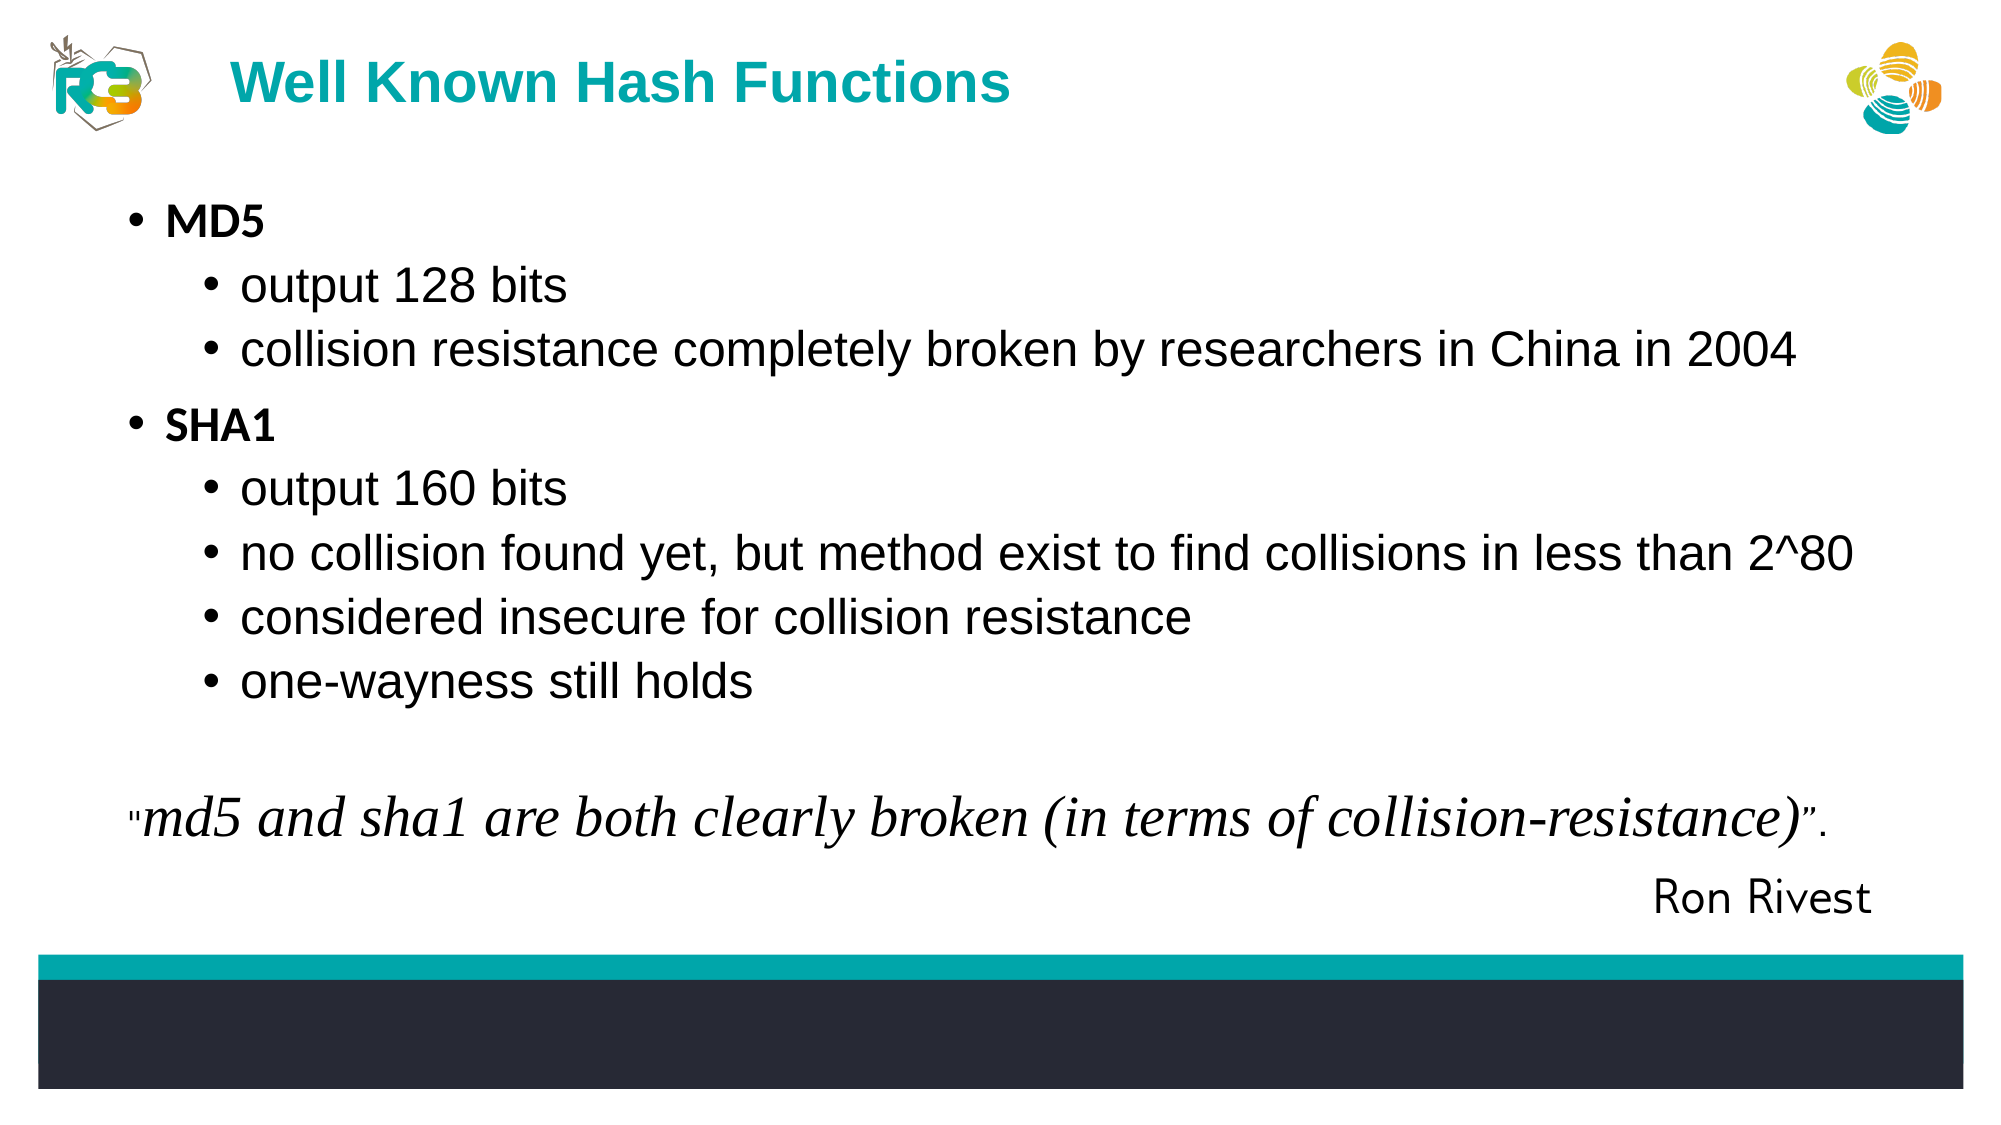

Well Known Hash Functions
MD5
output 128 bits
collision resistance completely broken by researchers in China in 2004
SHA1
output 160 bits
no collision found yet, but method exist to find collisions in less than 2^80
considered insecure for collision resistance
one-wayness still holds

"md5 and sha1 are both clearly broken (in terms of collision-resistance)”.
Ron Rivest